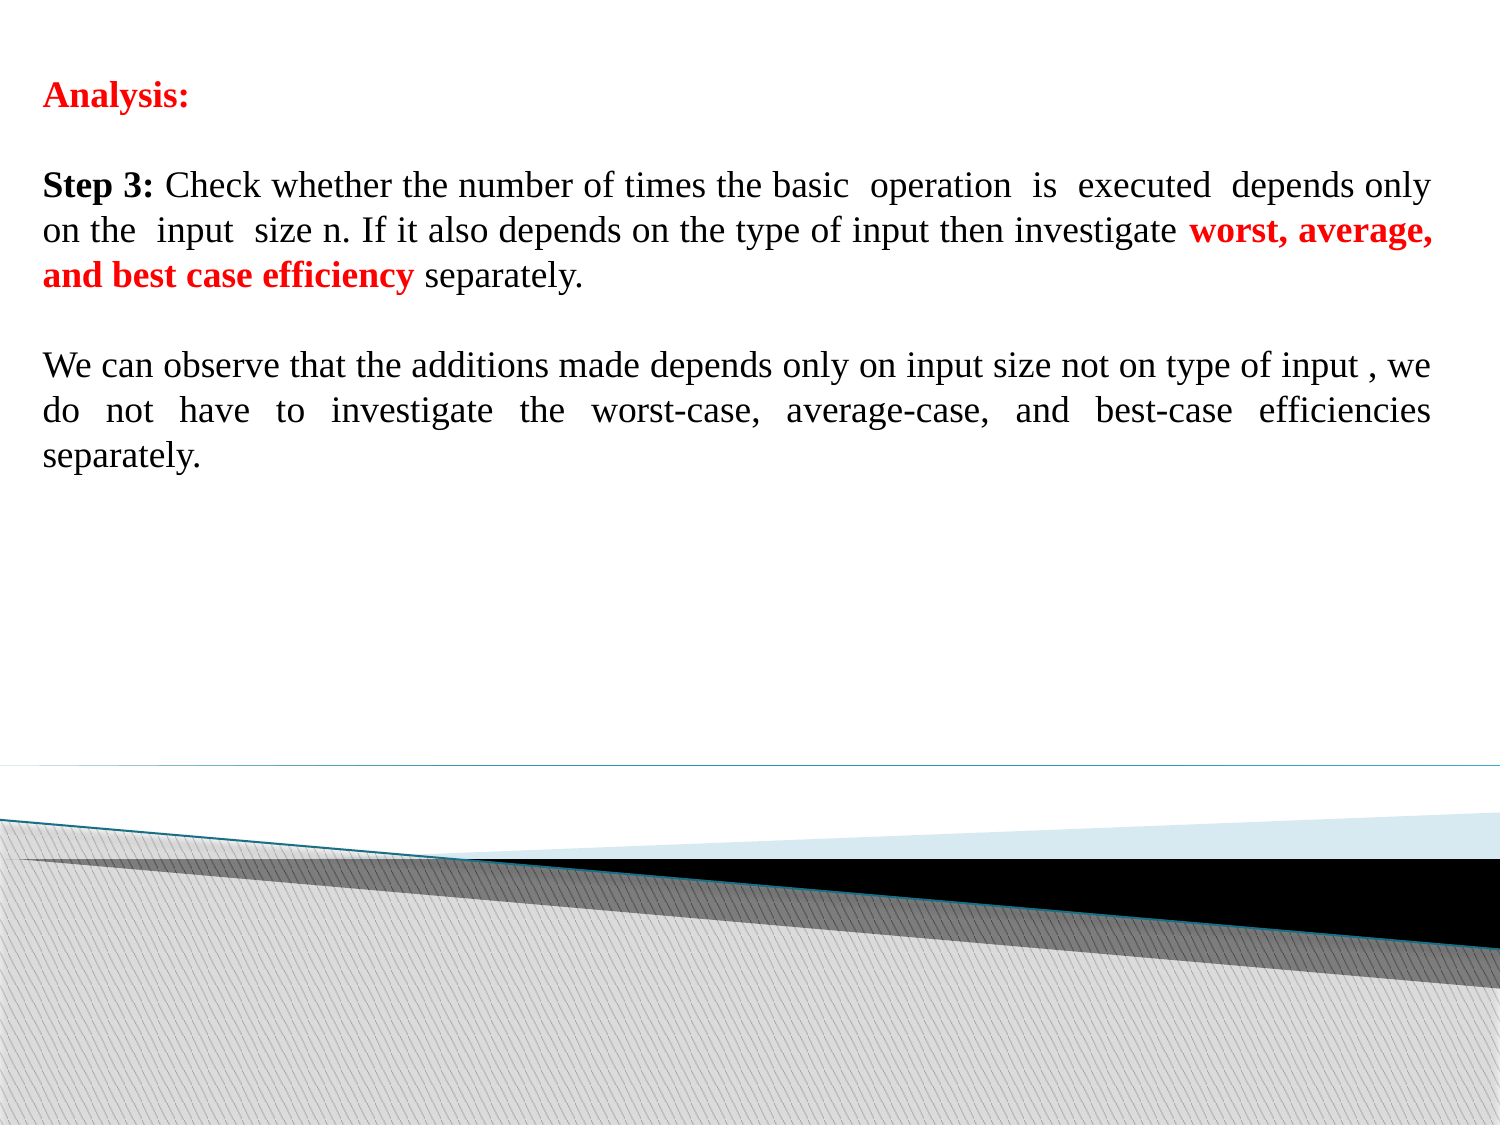

Analysis:

Step 3: Check whether the number of times the basic  operation  is  executed  depends only on the  input  size n. If it also depends on the type of input then investigate worst, average, and best case efficiency separately.

We can observe that the additions made depends only on input size not on type of input , we do not have to investigate the worst-case, average-case, and best-case efficiencies separately.

Example 3: Recursive algorithm to find the	number	of  digits in the binary representation of a positive decimal integer